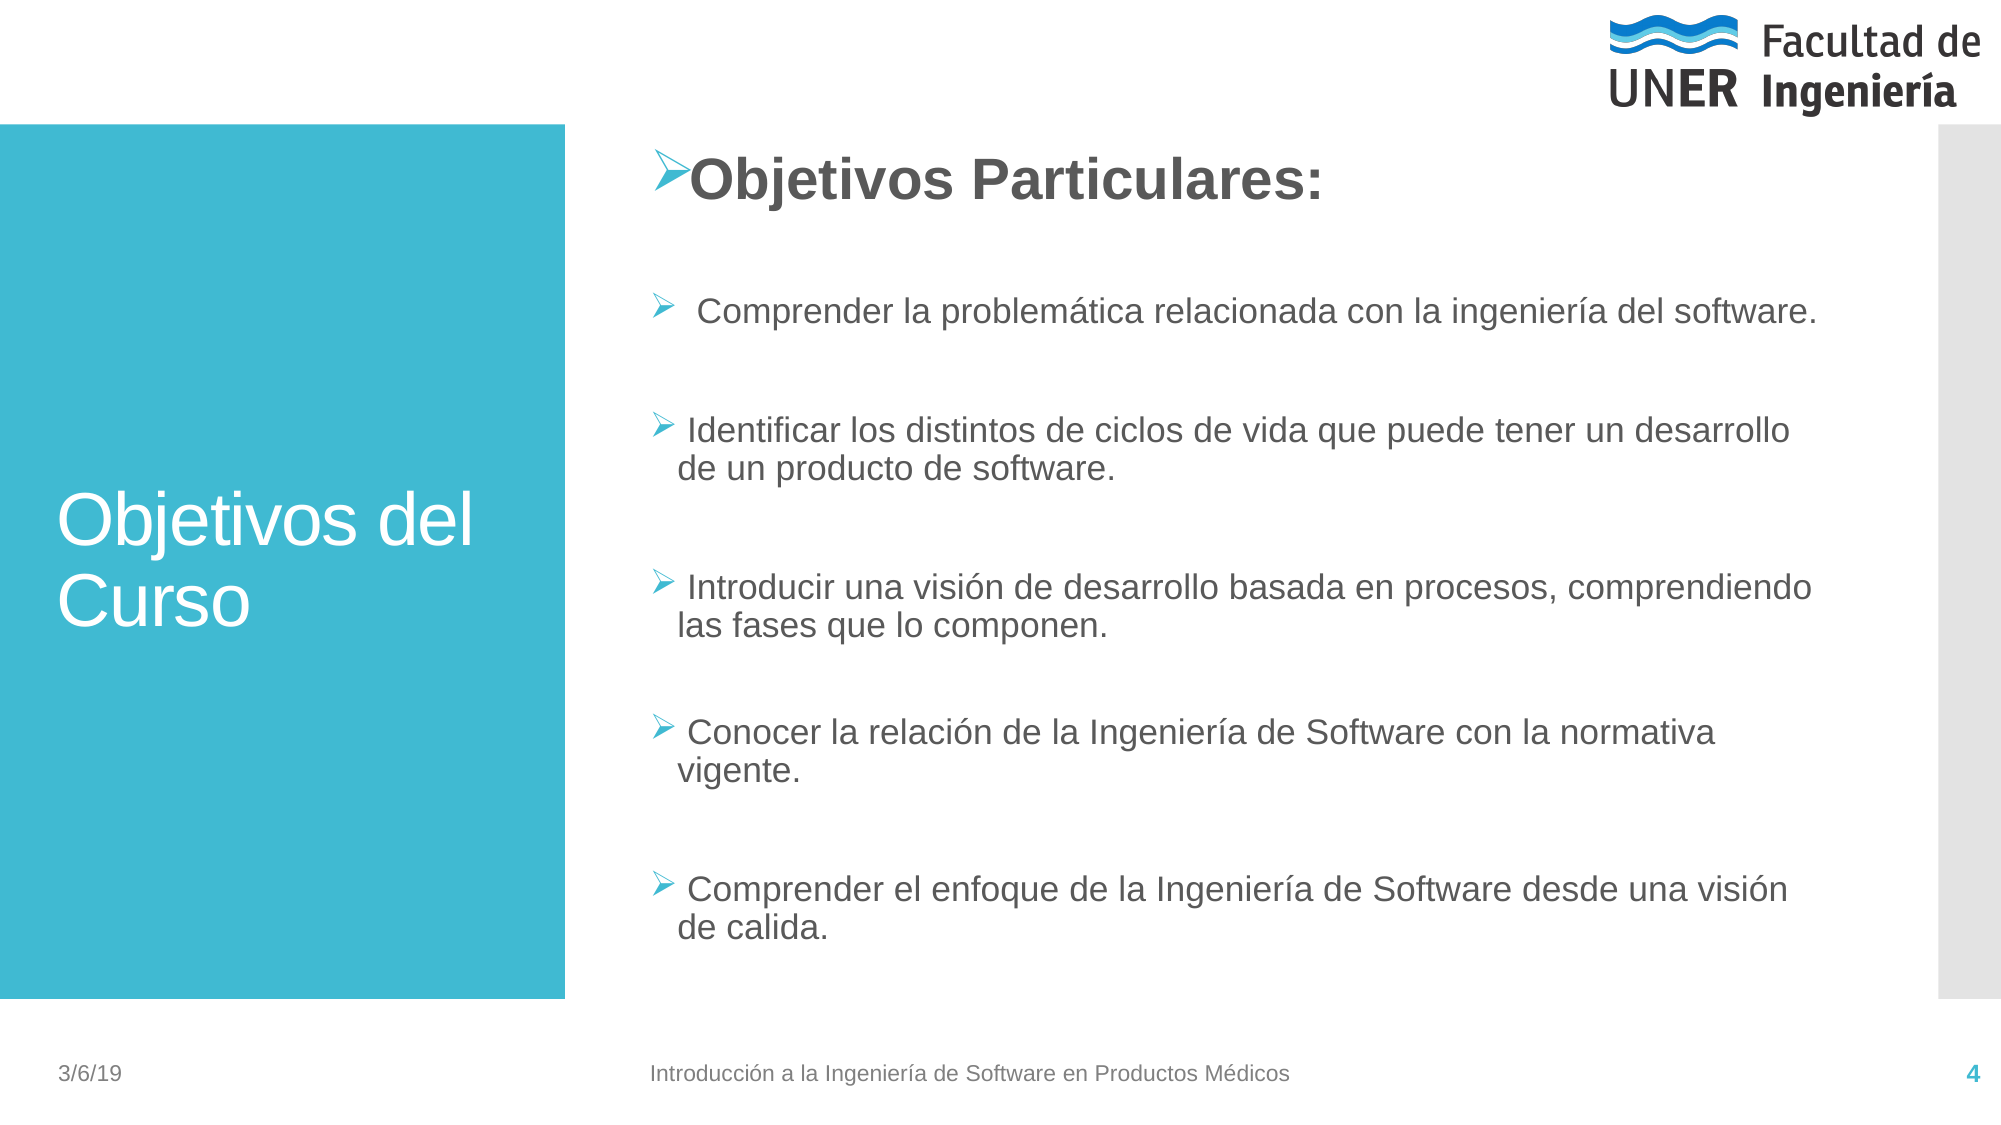

Objetivos Particulares:

  Comprender la problemática relacionada con la ingeniería del software.

 Identificar los distintos de ciclos de vida que puede tener un desarrollo de un producto de software.

 Introducir una visión de desarrollo basada en procesos, comprendiendo las fases que lo componen.

 Conocer la relación de la Ingeniería de Software con la normativa vigente.

 Comprender el enfoque de la Ingeniería de Software desde una visión de calida.

# Objetivos del Curso
3/6/19
Introducción a la Ingeniería de Software en Productos Médicos
4